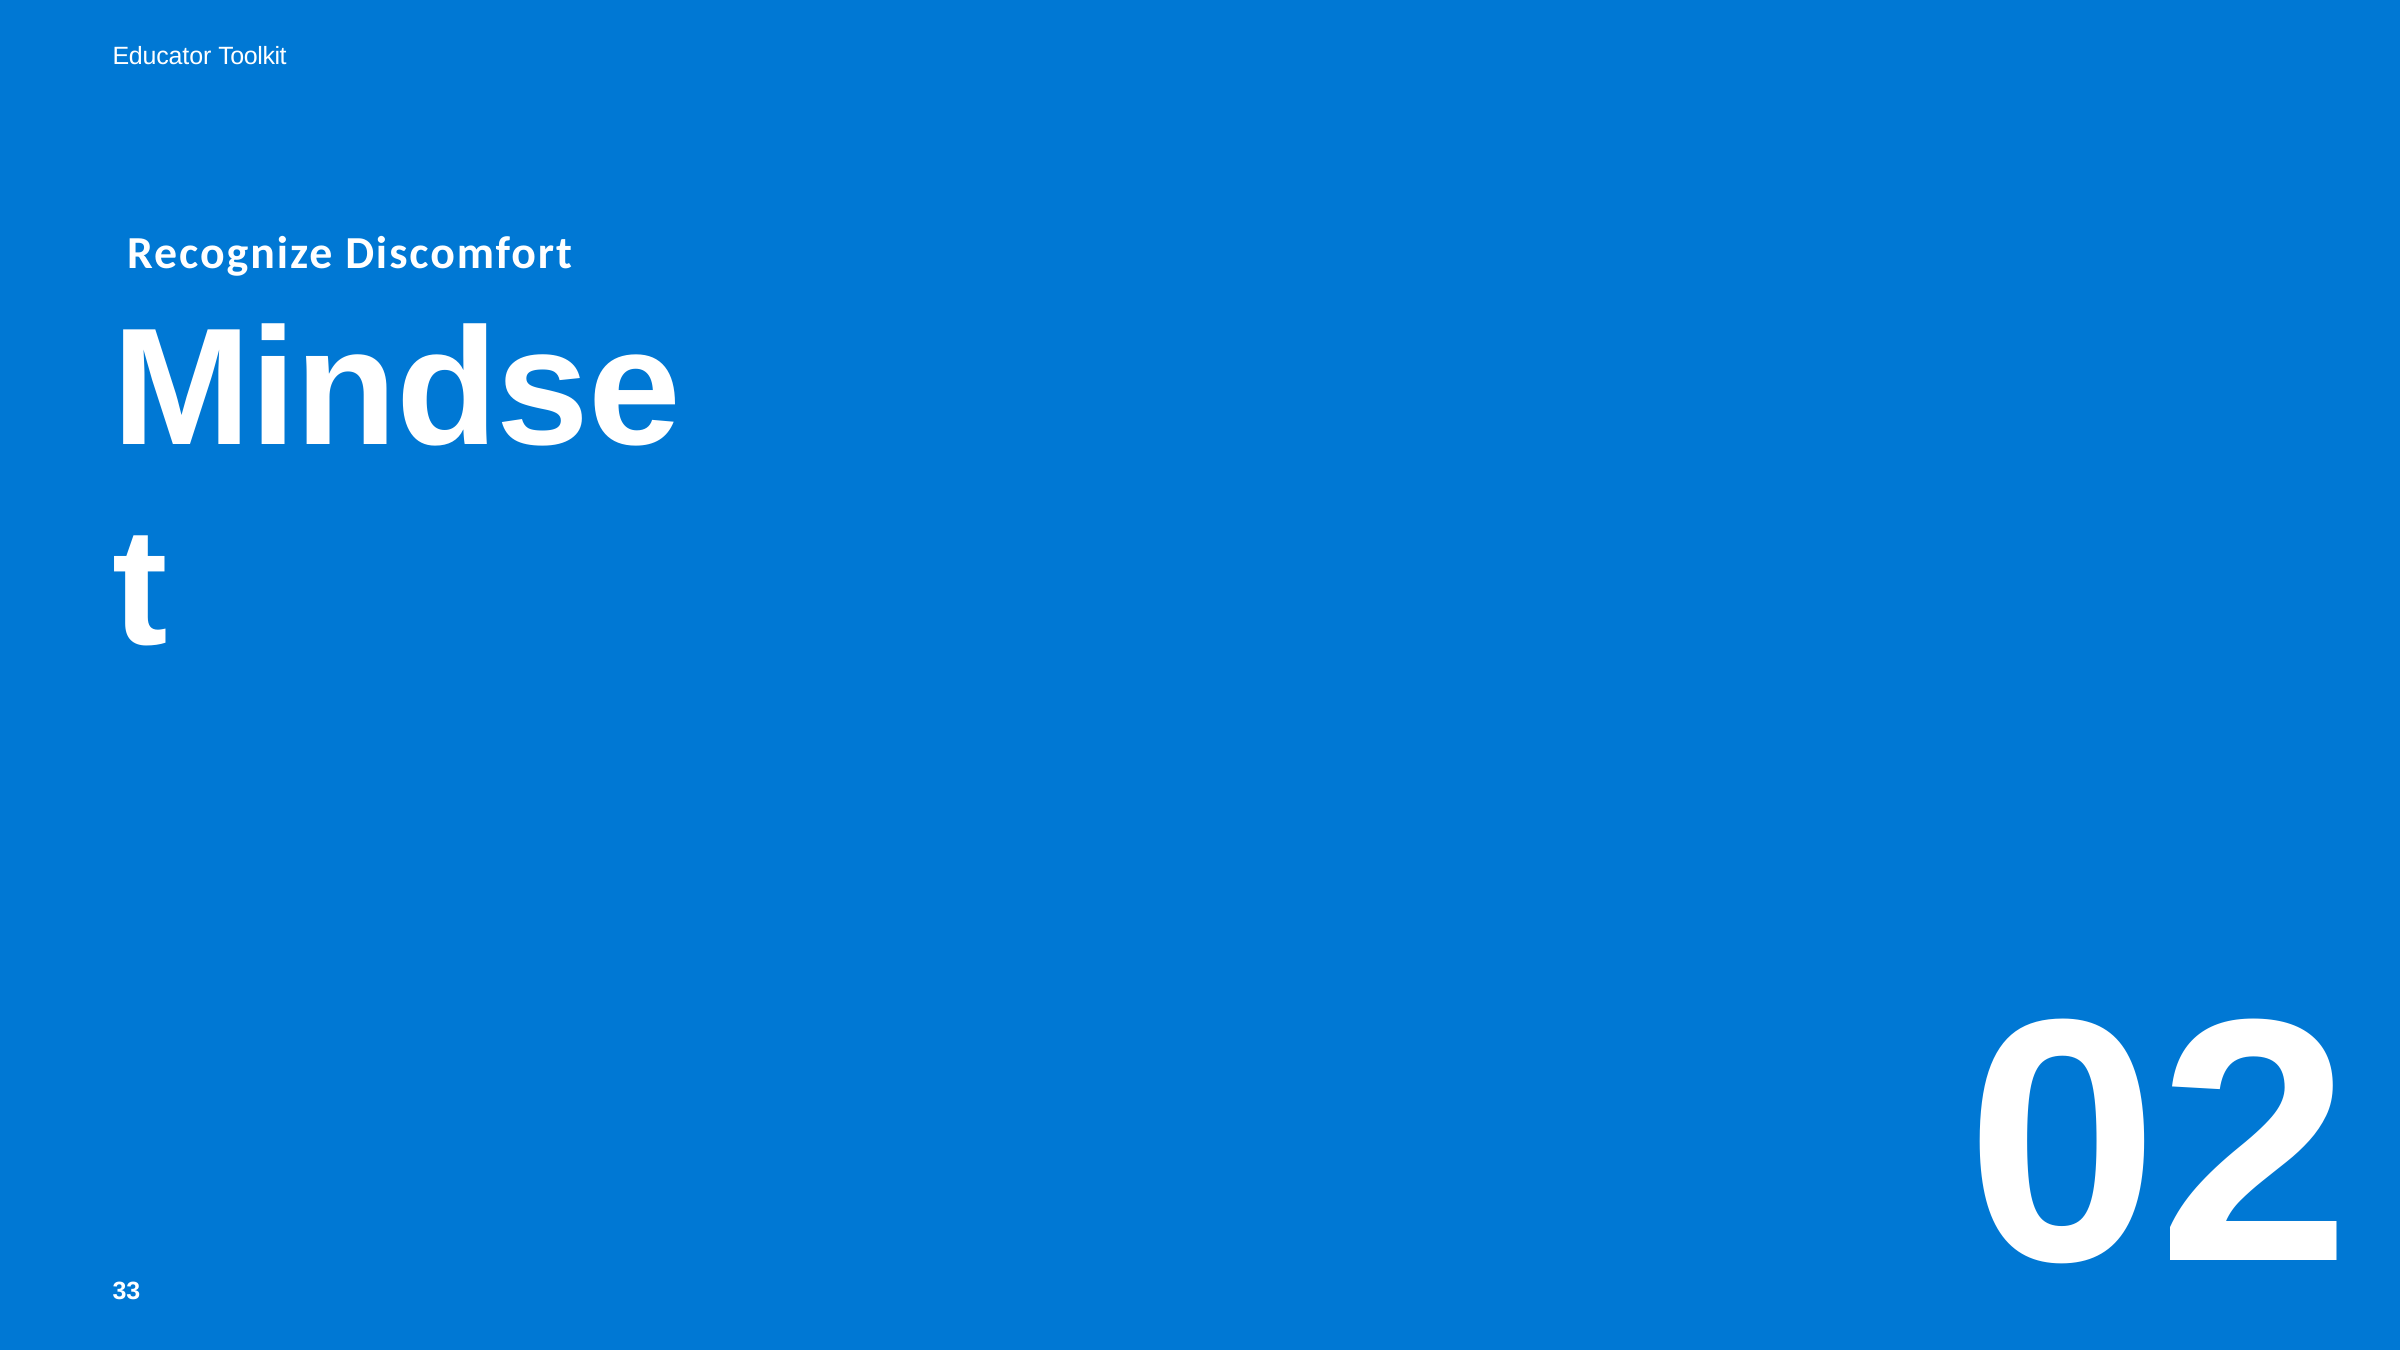

Educator Toolkit
# Recognize Discomfort
Mindset
02
33